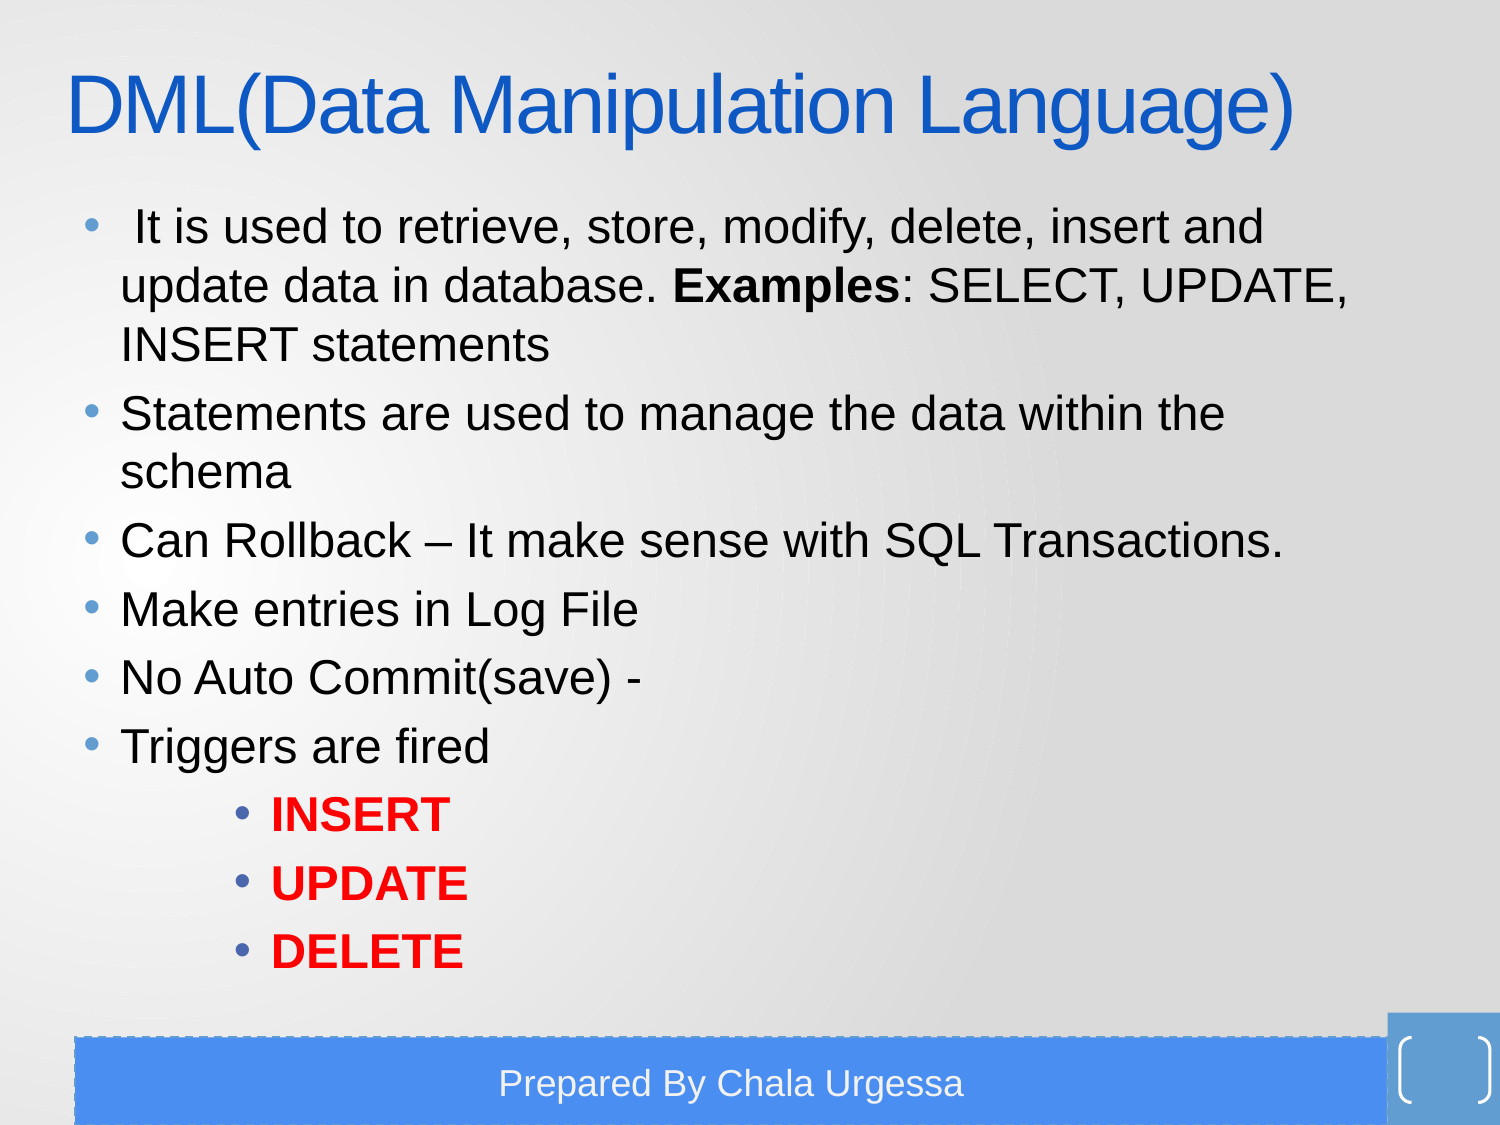

# DML(Data Manipulation Language)
 It is used to retrieve, store, modify, delete, insert and update data in database. Examples: SELECT, UPDATE, INSERT statements
Statements are used to manage the data within the schema
Can Rollback – It make sense with SQL Transactions.
Make entries in Log File
No Auto Commit(save) -
Triggers are fired
INSERT
UPDATE
DELETE

11